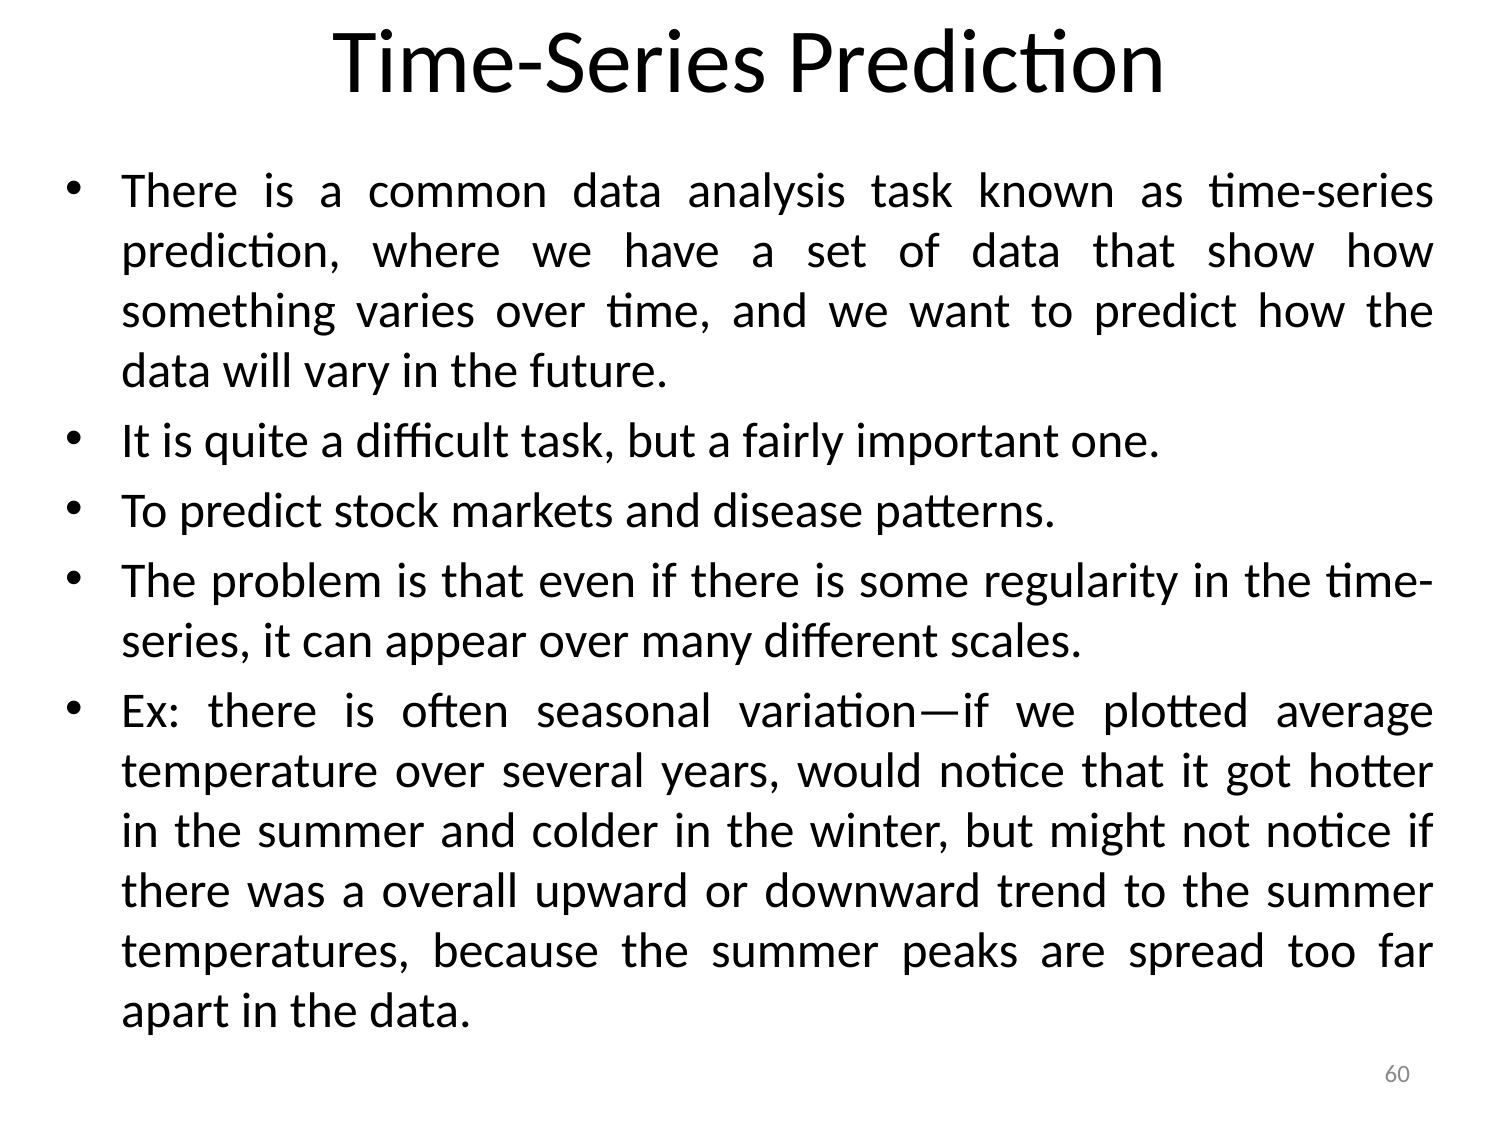

# Time-Series Prediction
There is a common data analysis task known as time-series prediction, where we have a set of data that show how something varies over time, and we want to predict how the data will vary in the future.
It is quite a difficult task, but a fairly important one.
To predict stock markets and disease patterns.
The problem is that even if there is some regularity in the time-series, it can appear over many different scales.
Ex: there is often seasonal variation—if we plotted average temperature over several years, would notice that it got hotter in the summer and colder in the winter, but might not notice if there was a overall upward or downward trend to the summer temperatures, because the summer peaks are spread too far apart in the data.
60